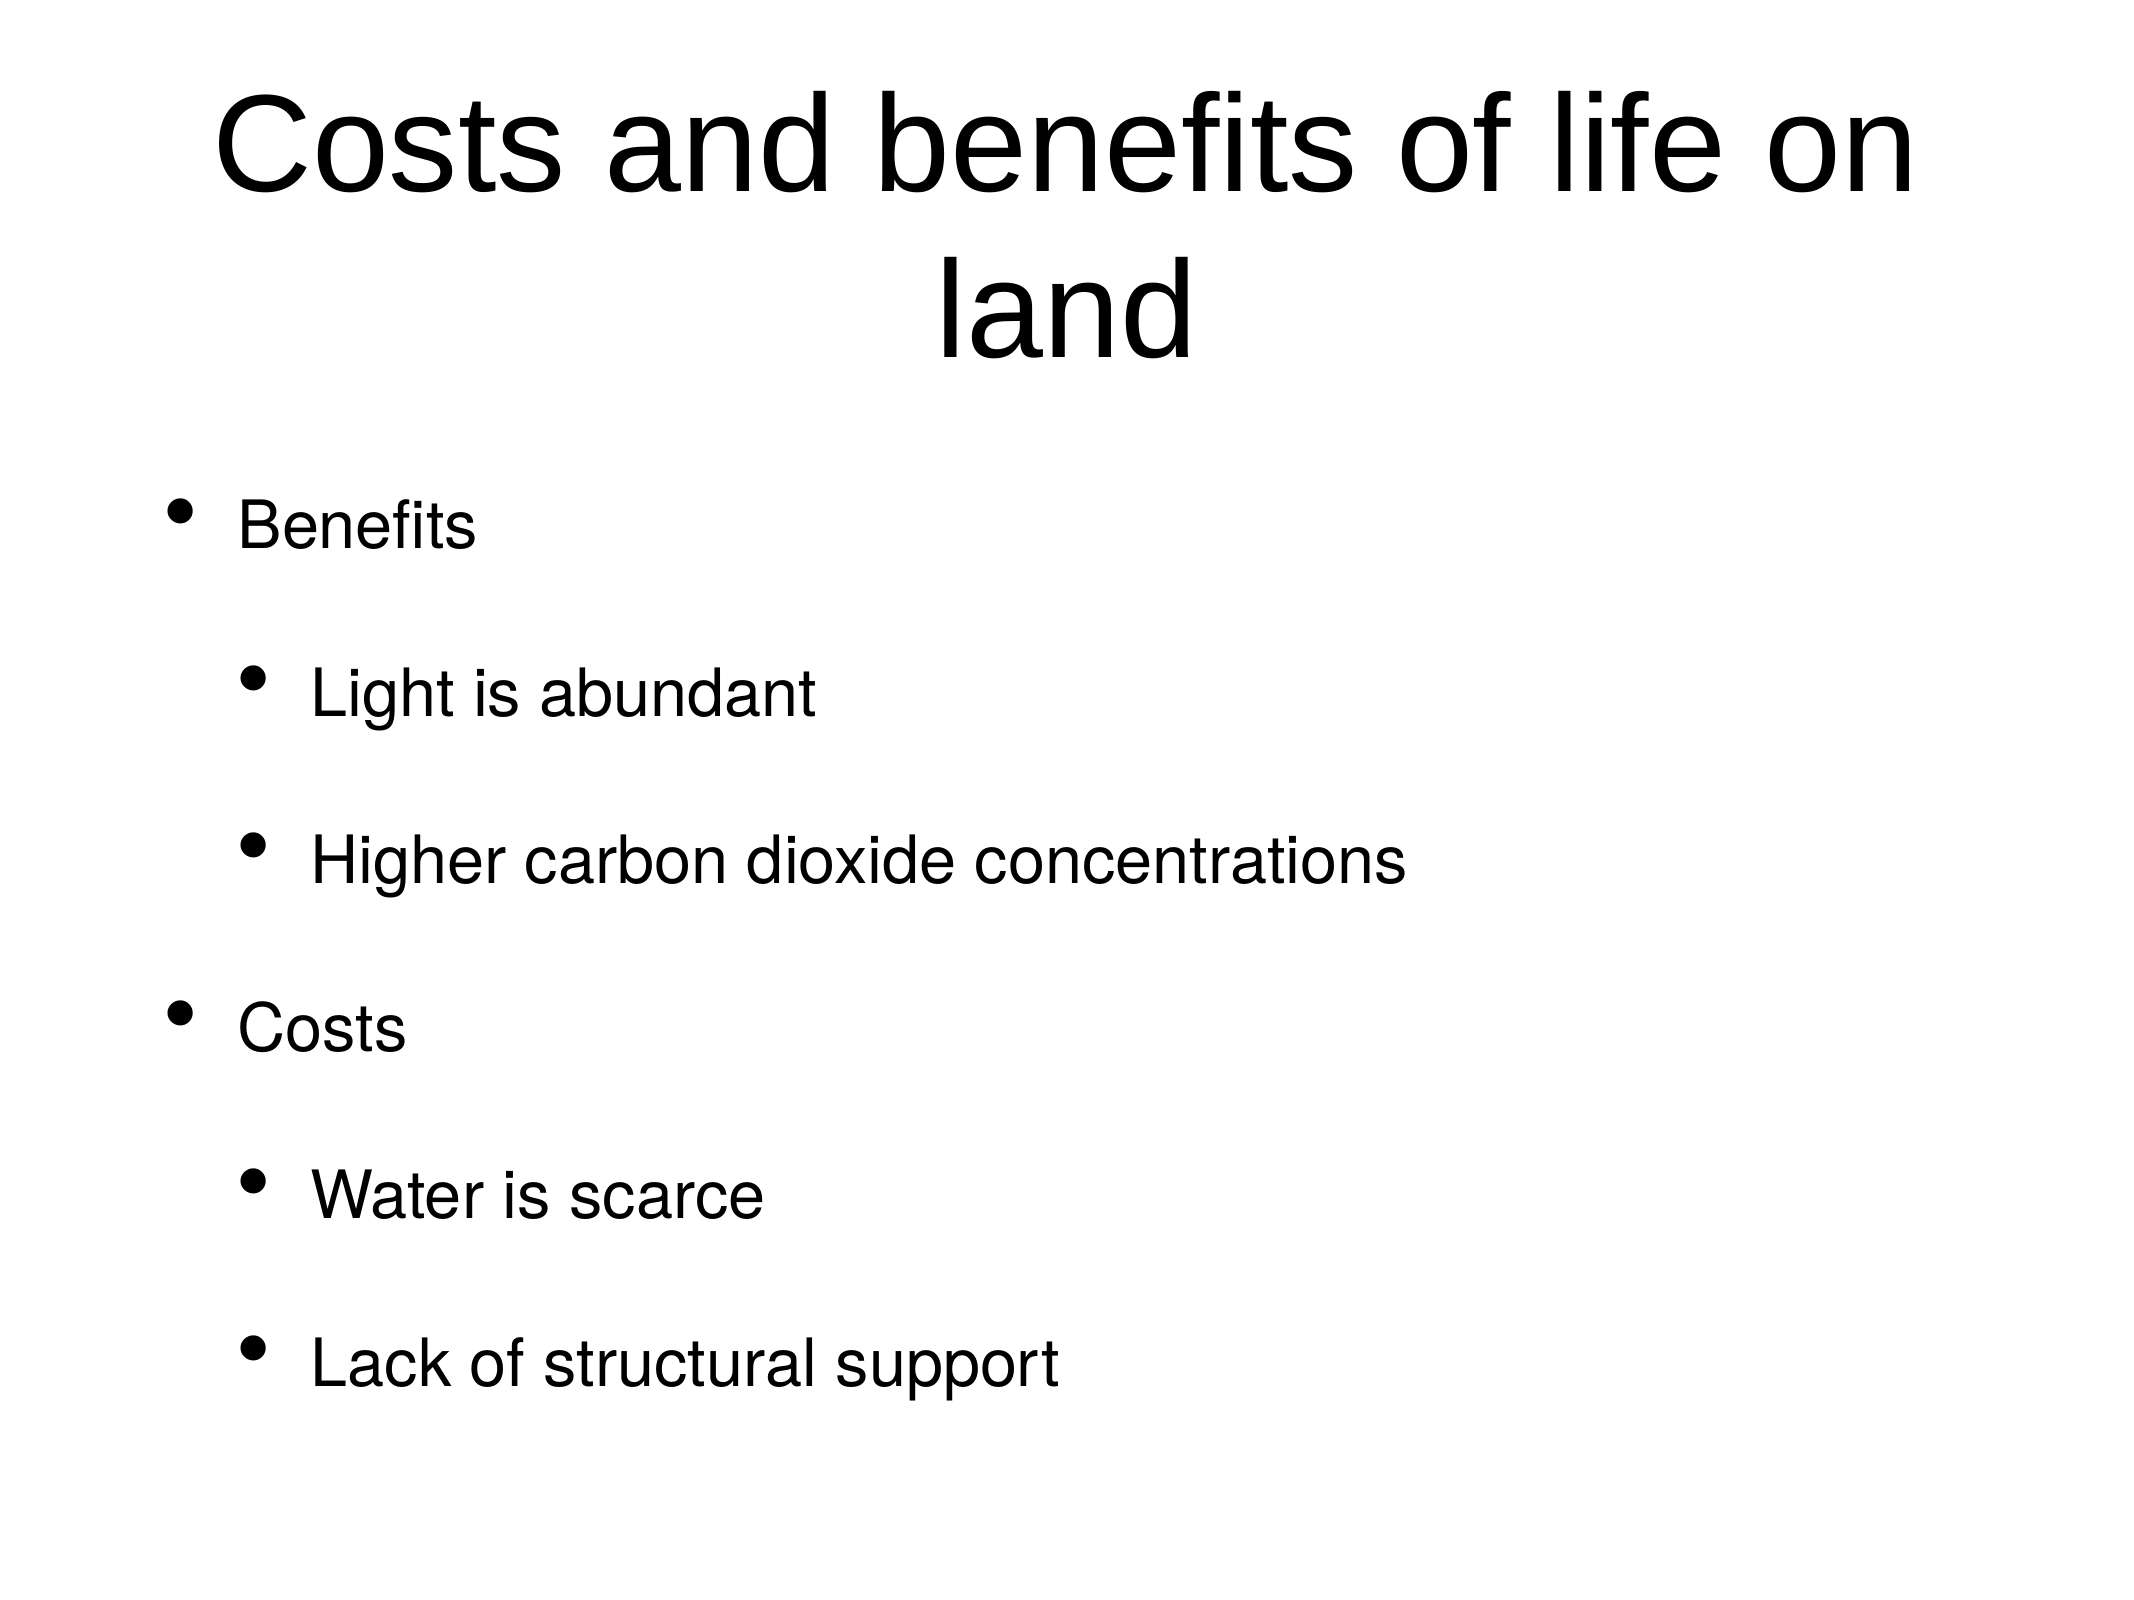

# Costs and benefits of life on land
Benefits
Light is abundant
Higher carbon dioxide concentrations
Costs
Water is scarce
Lack of structural support